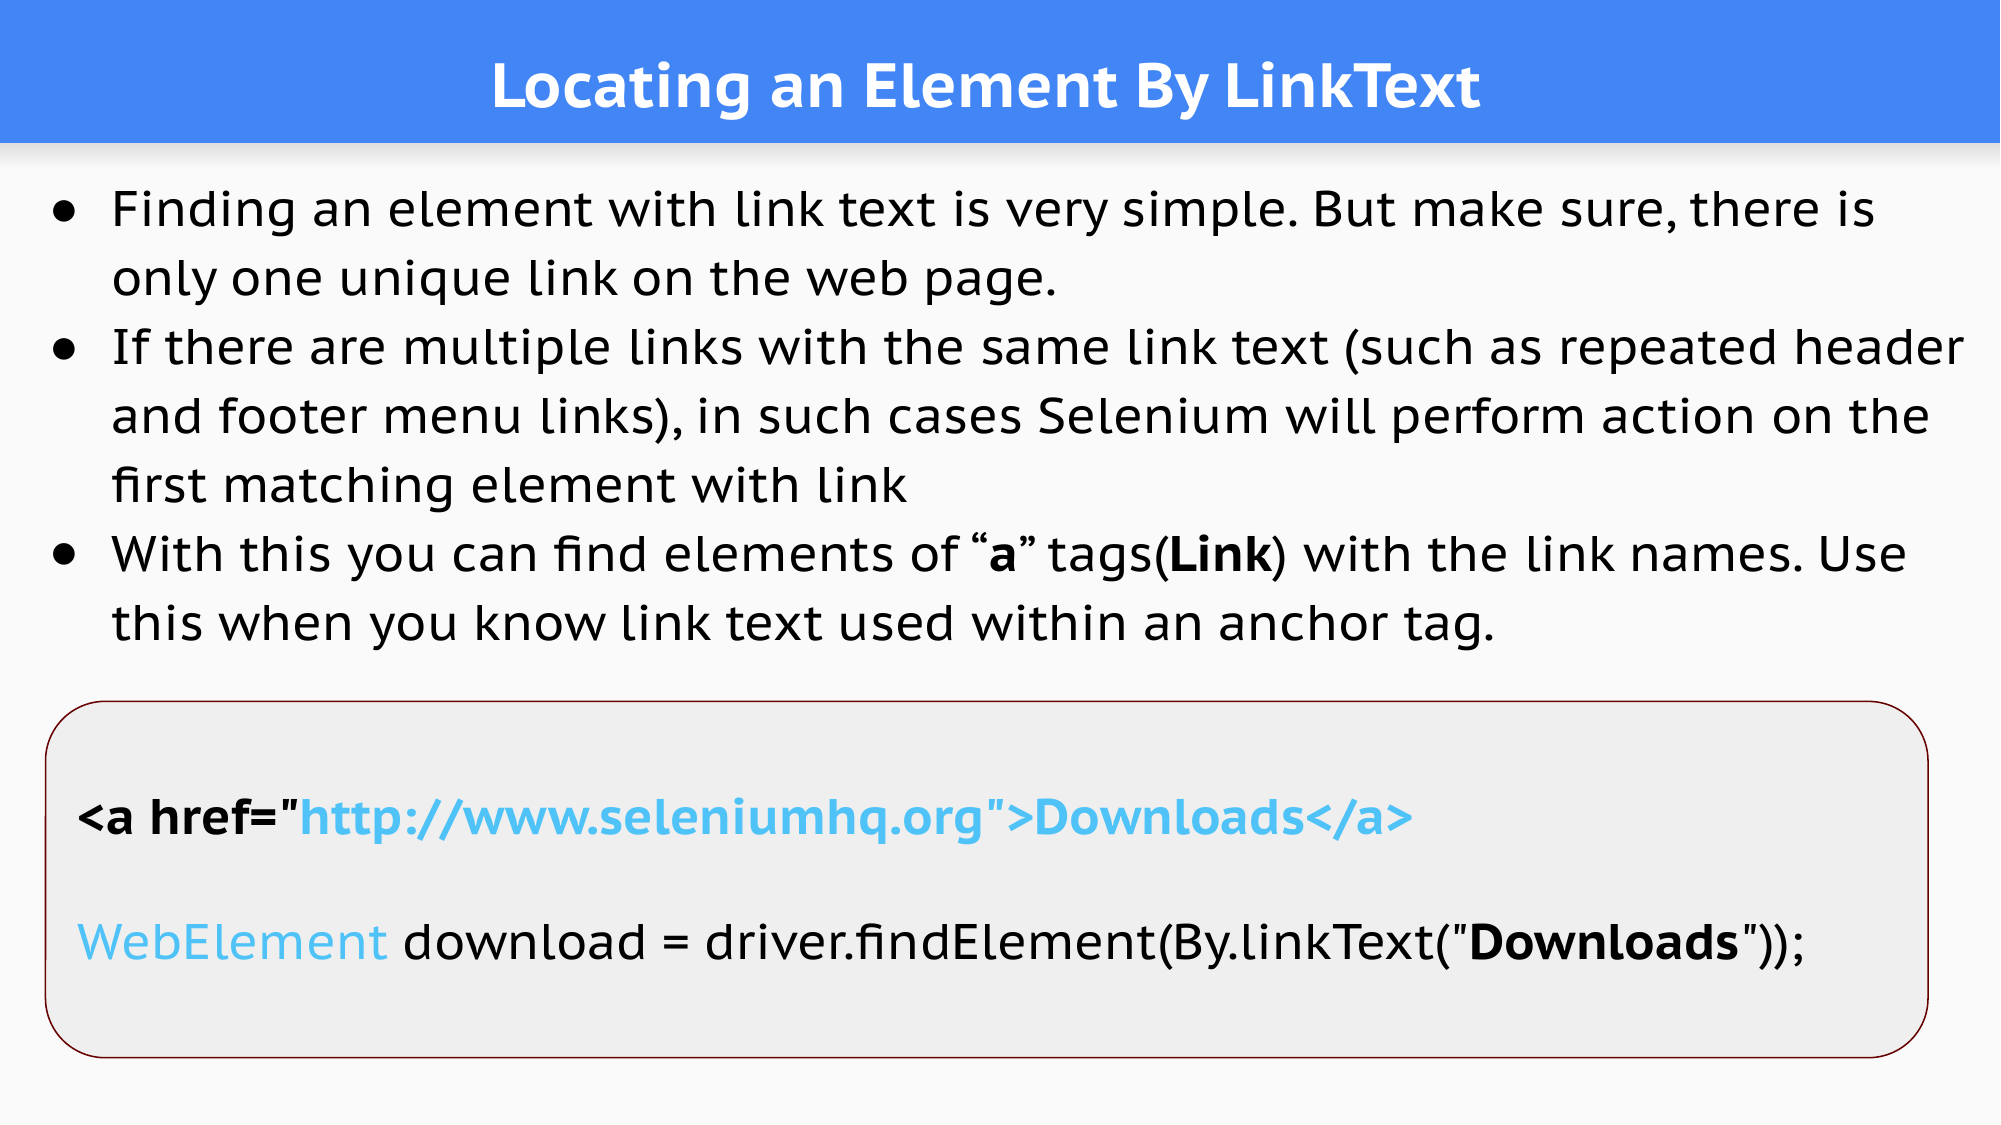

# Locating an Element By LinkText
Finding an element with link text is very simple. But make sure, there is only one unique link on the web page.
If there are multiple links with the same link text (such as repeated header and footer menu links), in such cases Selenium will perform action on the first matching element with link
With this you can find elements of “a” tags(Link) with the link names. Use this when you know link text used within an anchor tag.
<a href="http://www.seleniumhq.org">Downloads</a>

WebElement download = driver.findElement(By.linkText("Downloads"));